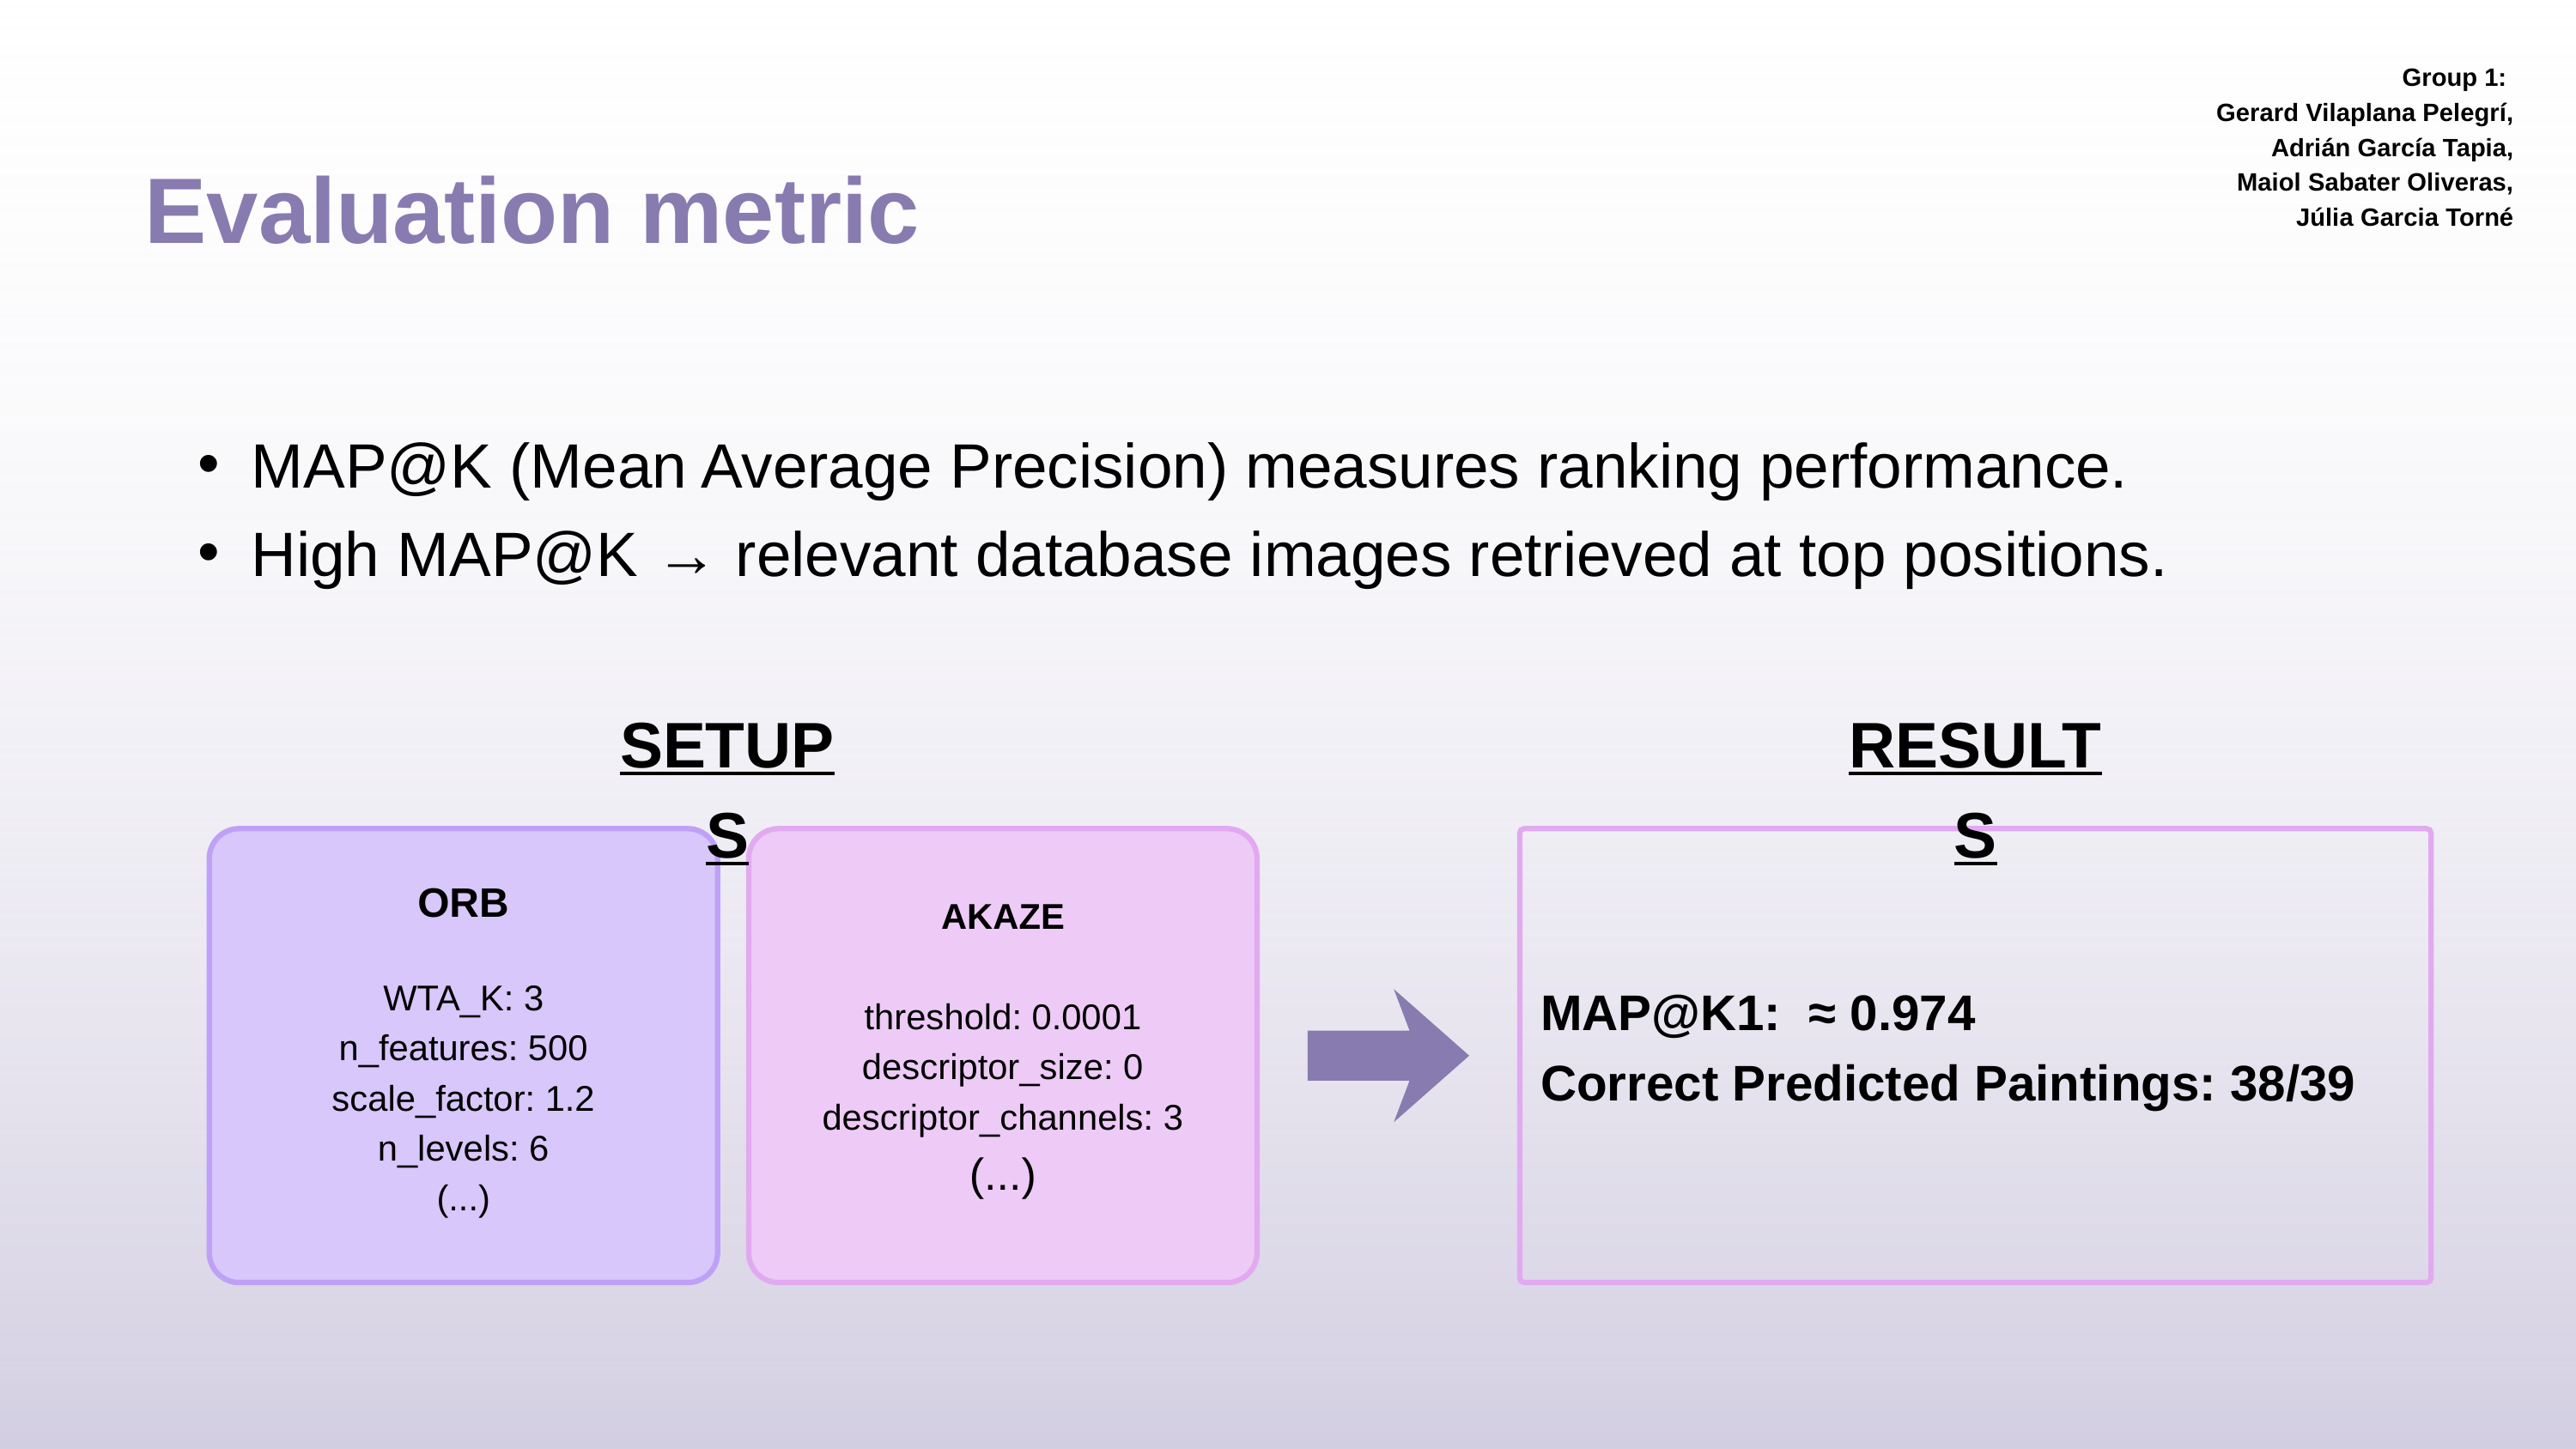

Group 1:
Gerard Vilaplana Pelegrí,
Adrián García Tapia,
Maiol Sabater Oliveras,
Júlia Garcia Torné
Evaluation metric
MAP@K (Mean Average Precision) measures ranking performance.
High MAP@K → relevant database images retrieved at top positions.

SETUPS
RESULTS

ORB

WTA_K: 3
n_features: 500
scale_factor: 1.2
n_levels: 6
(...)

AKAZE

threshold: 0.0001
descriptor_size: 0
descriptor_channels: 3
(...)

 MAP@K1:  ≈ 0.974
 Correct Predicted Paintings: 38/39